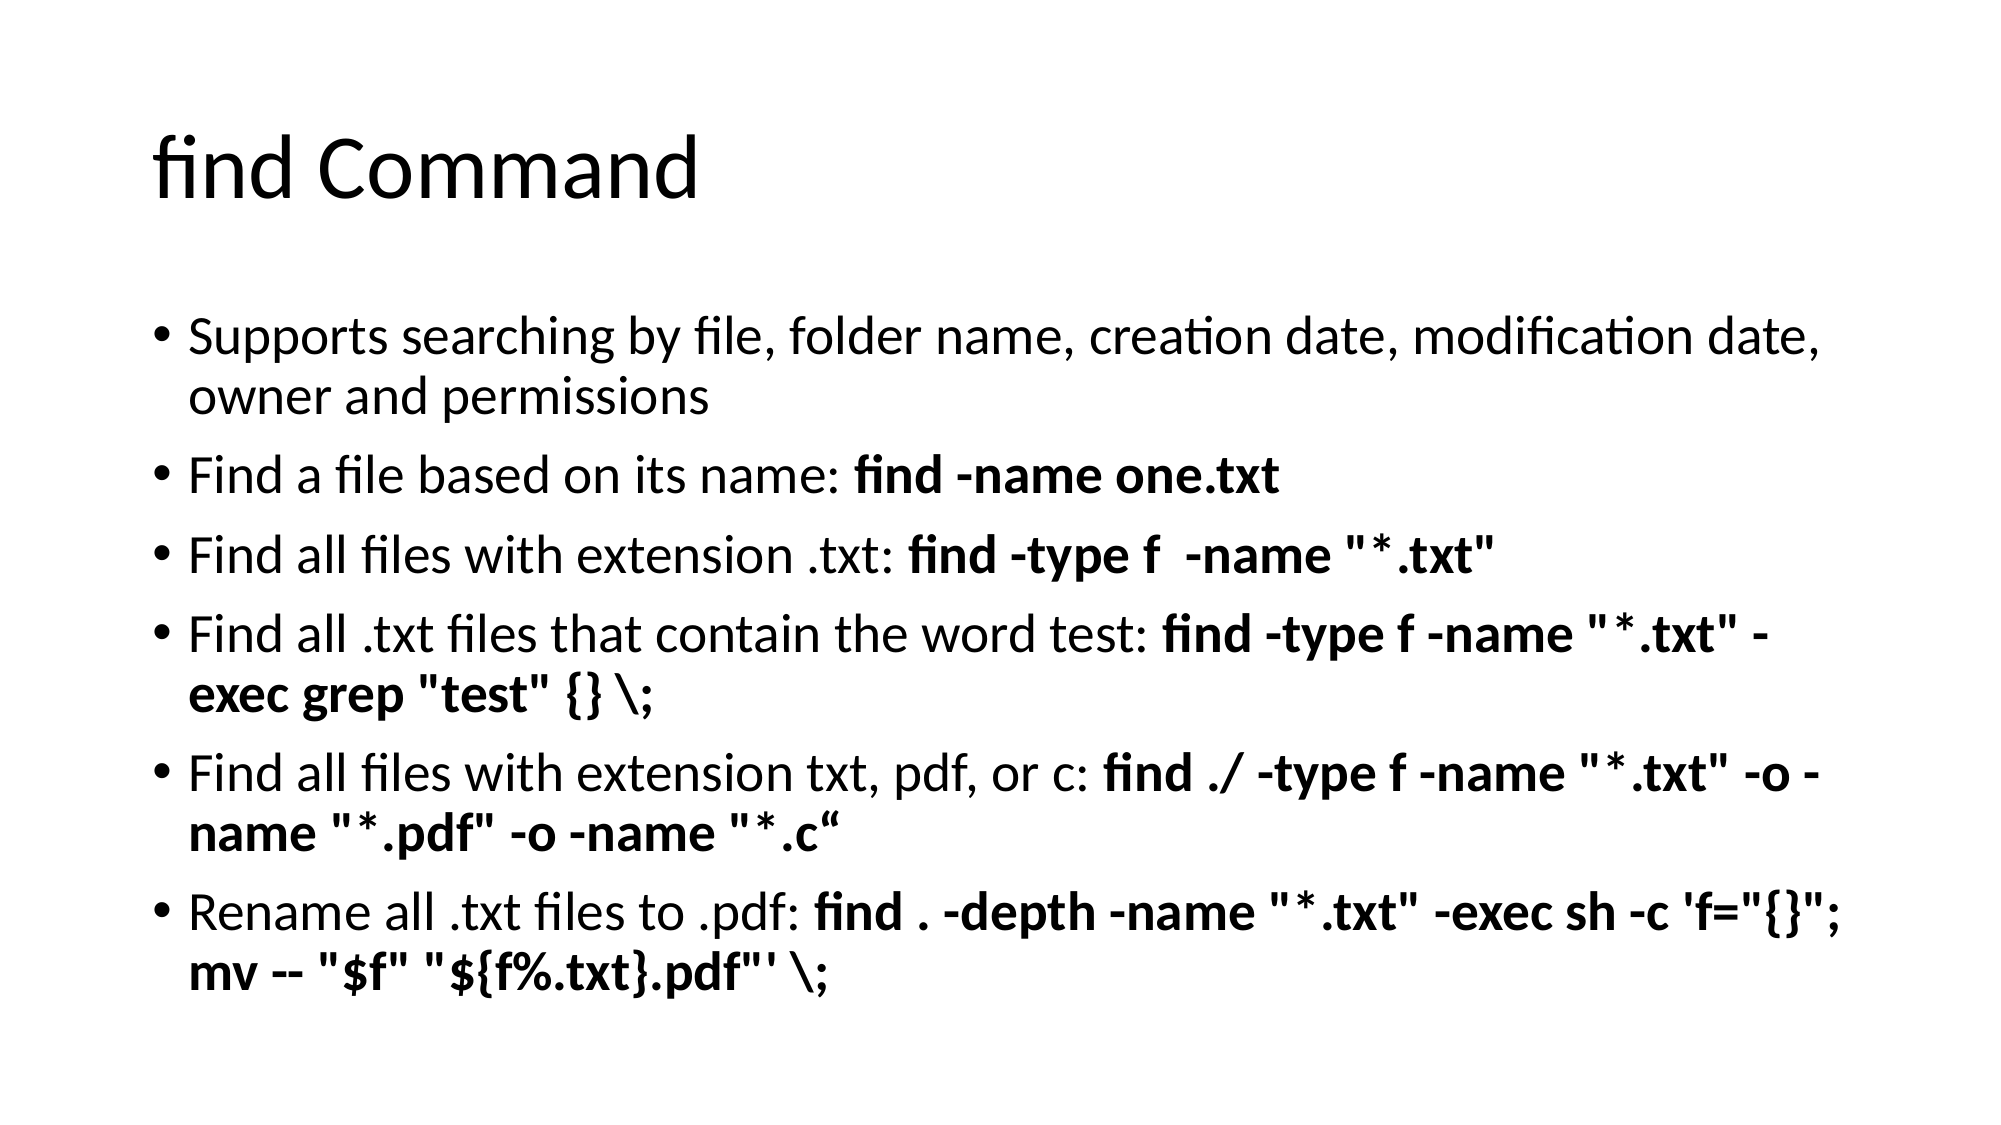

# find Command
Supports searching by file, folder name, creation date, modification date, owner and permissions
Find a file based on its name: find -name one.txt
Find all files with extension .txt: find -type f  -name "*.txt"
Find all .txt files that contain the word test: find -type f -name "*.txt" -exec grep "test" {} \;
Find all files with extension txt, pdf, or c: find ./ -type f -name "*.txt" -o -name "*.pdf" -o -name "*.c“
Rename all .txt files to .pdf: find . -depth -name "*.txt" -exec sh -c 'f="{}"; mv -- "$f" "${f%.txt}.pdf"' \;